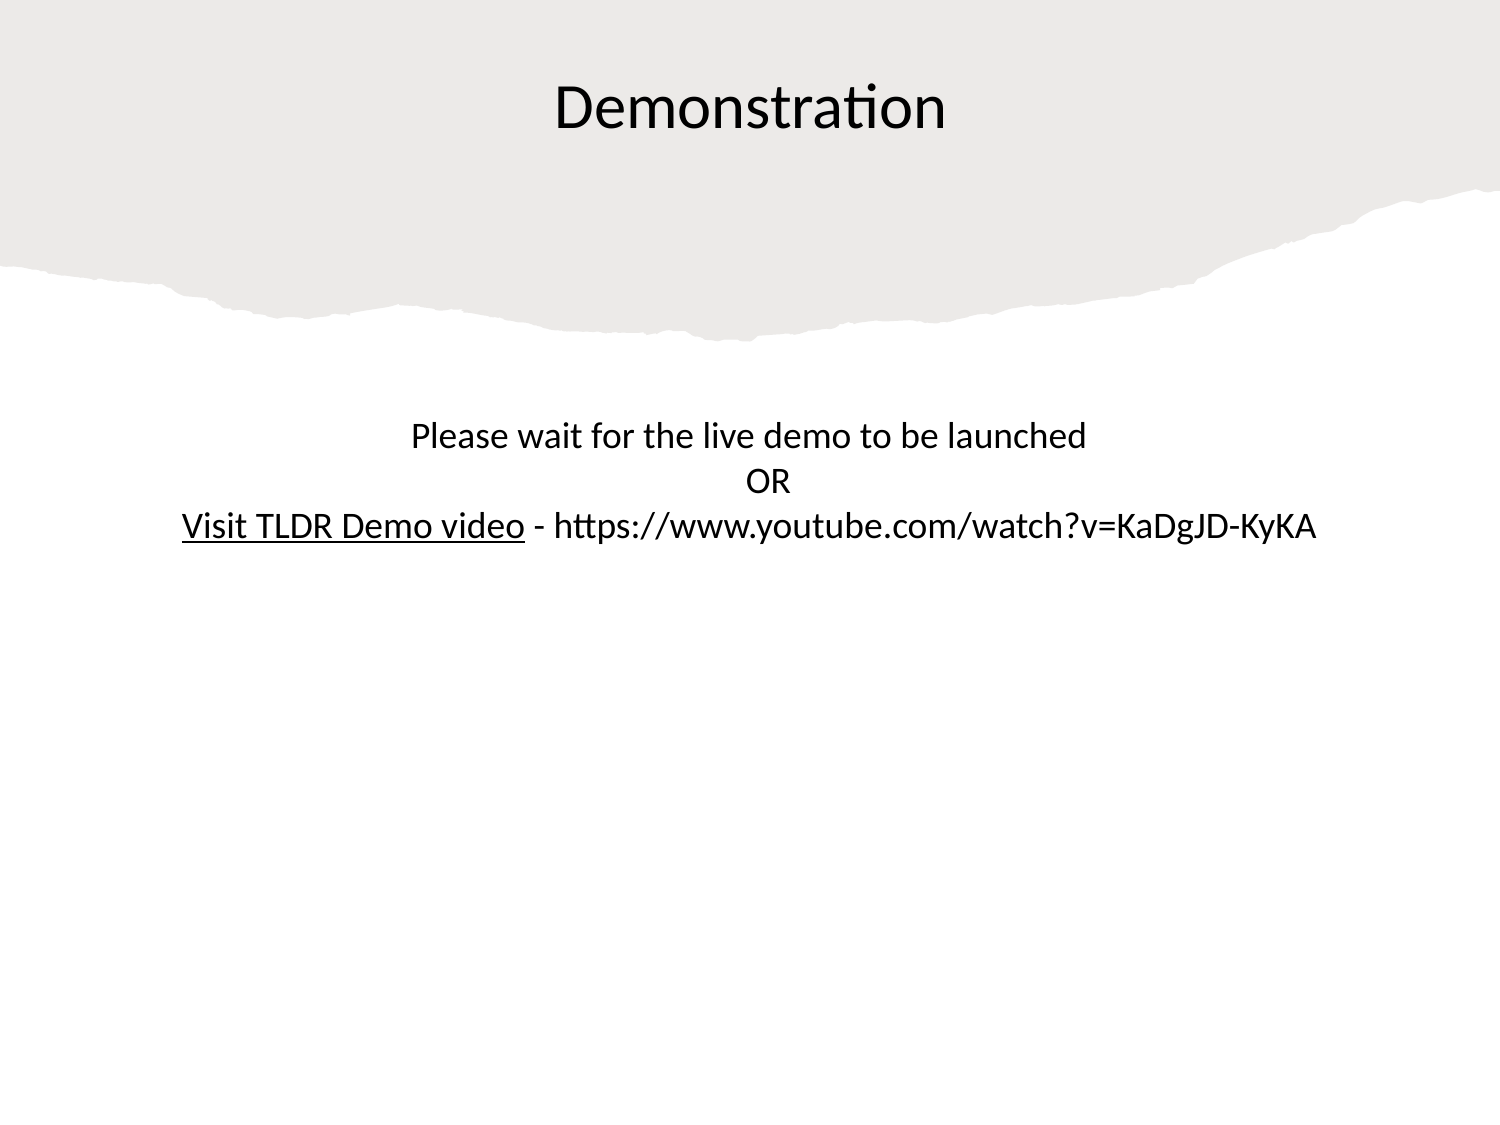

# Demonstration
Please wait for the live demo to be launched
 OR
Visit TLDR Demo video - https://www.youtube.com/watch?v=KaDgJD-KyKA